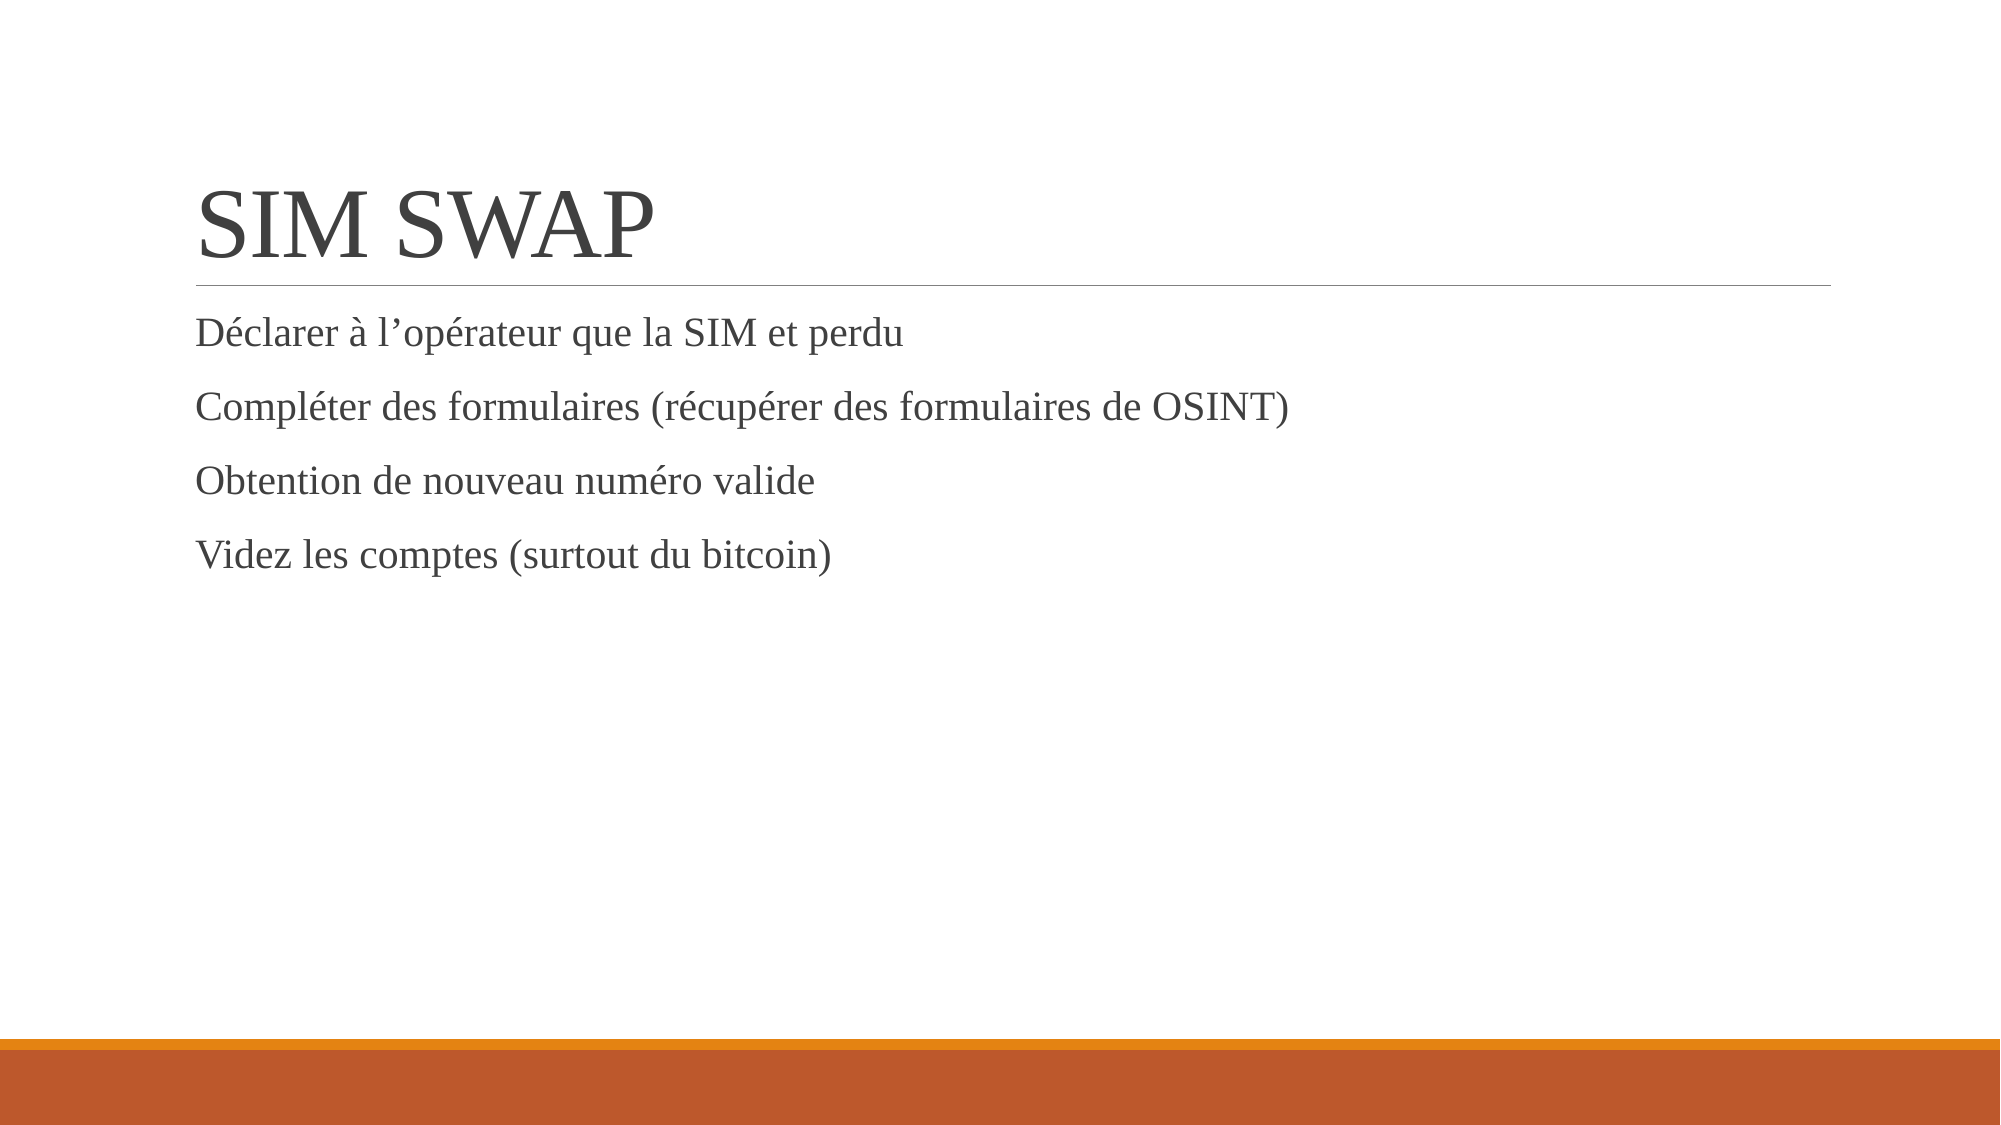

# SIM SWAP
Déclarer à l’opérateur que la SIM et perdu
Compléter des formulaires (récupérer des formulaires de OSINT)
Obtention de nouveau numéro valide
Videz les comptes (surtout du bitcoin)